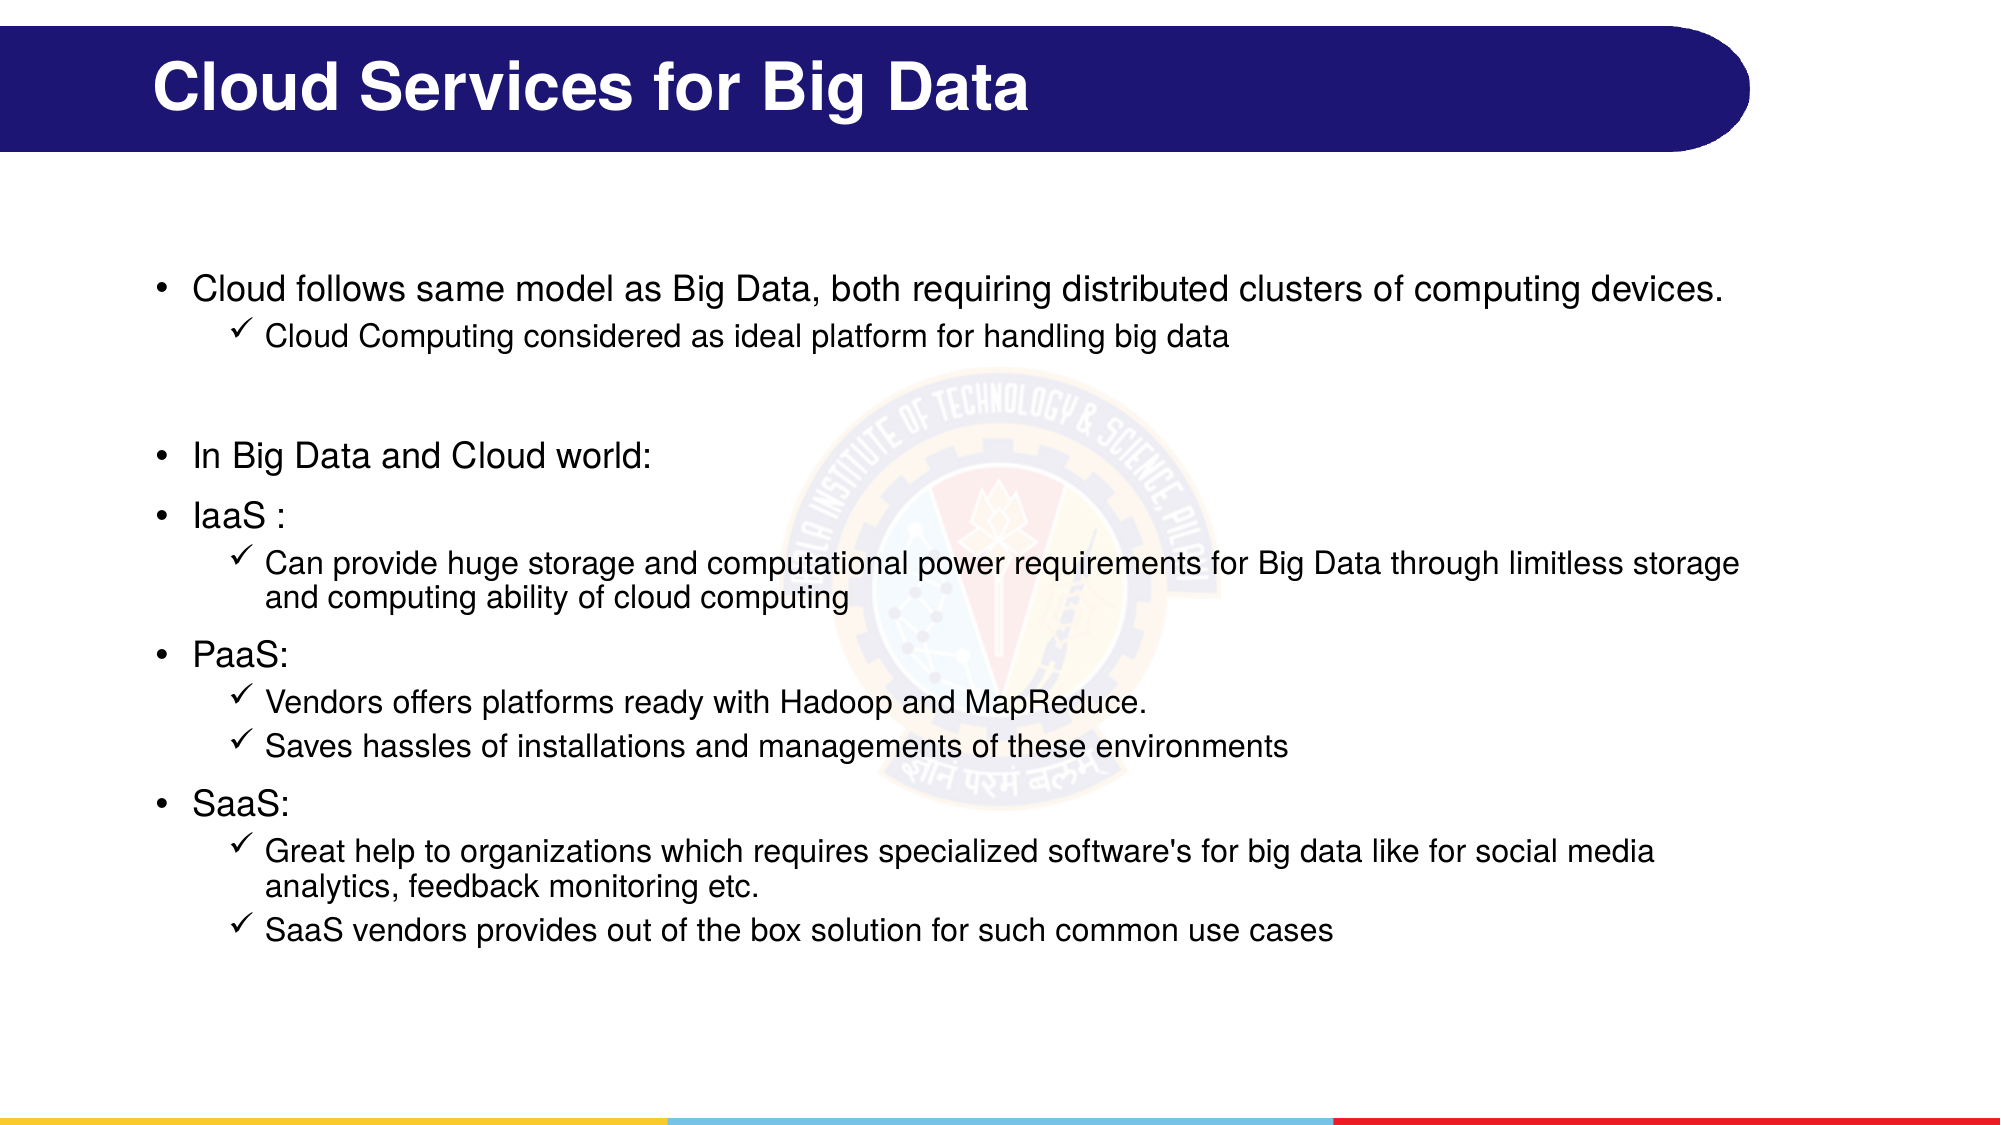

# Cloud Services for Big Data

Cloud follows same model as Big Data, both requiring distributed clusters of computing devices.
Cloud Computing considered as ideal platform for handling big data

In Big Data and Cloud world:
IaaS :
Can provide huge storage and computational power requirements for Big Data through limitless storage and computing ability of cloud computing
PaaS:
Vendors offers platforms ready with Hadoop and MapReduce.
Saves hassles of installations and managements of these environments
SaaS:
Great help to organizations which requires specialized software's for big data like for social media analytics, feedback monitoring etc.
SaaS vendors provides out of the box solution for such common use cases